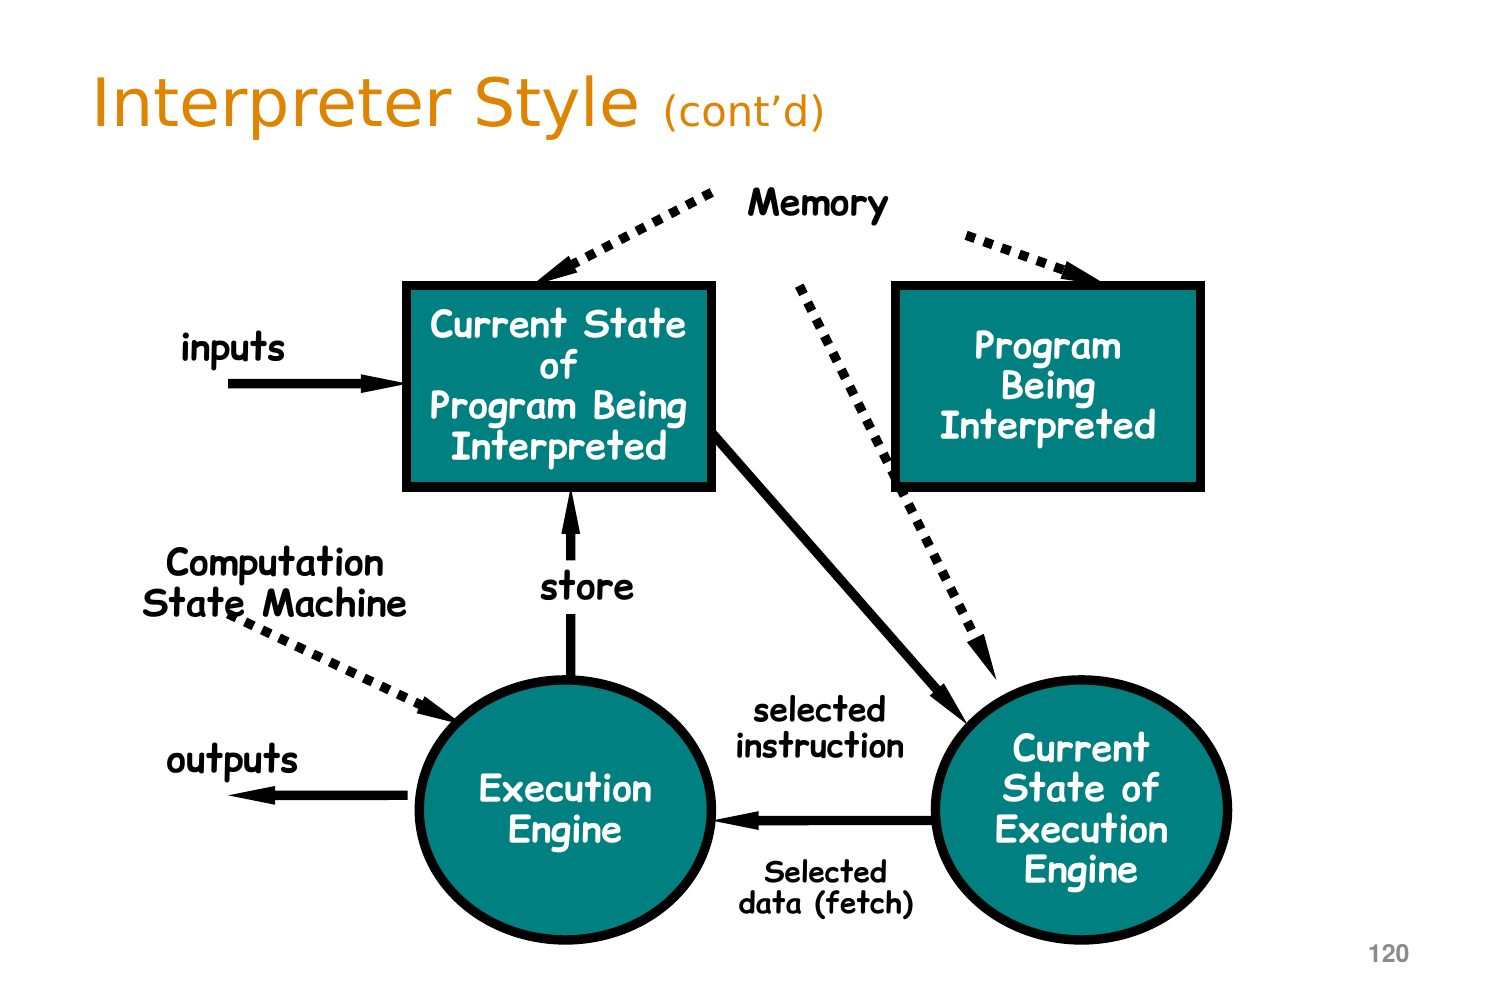

# Interpreter Style (cont’d)
Memory

Current State
of
Program Being
Interpreted

Program
Being
Interpreted
inputs

store

Execution
Engine
Current
State of
Execution
Engine
selected
instruction
outputs

Selected
data (fetch)
Computation
State Machine
120